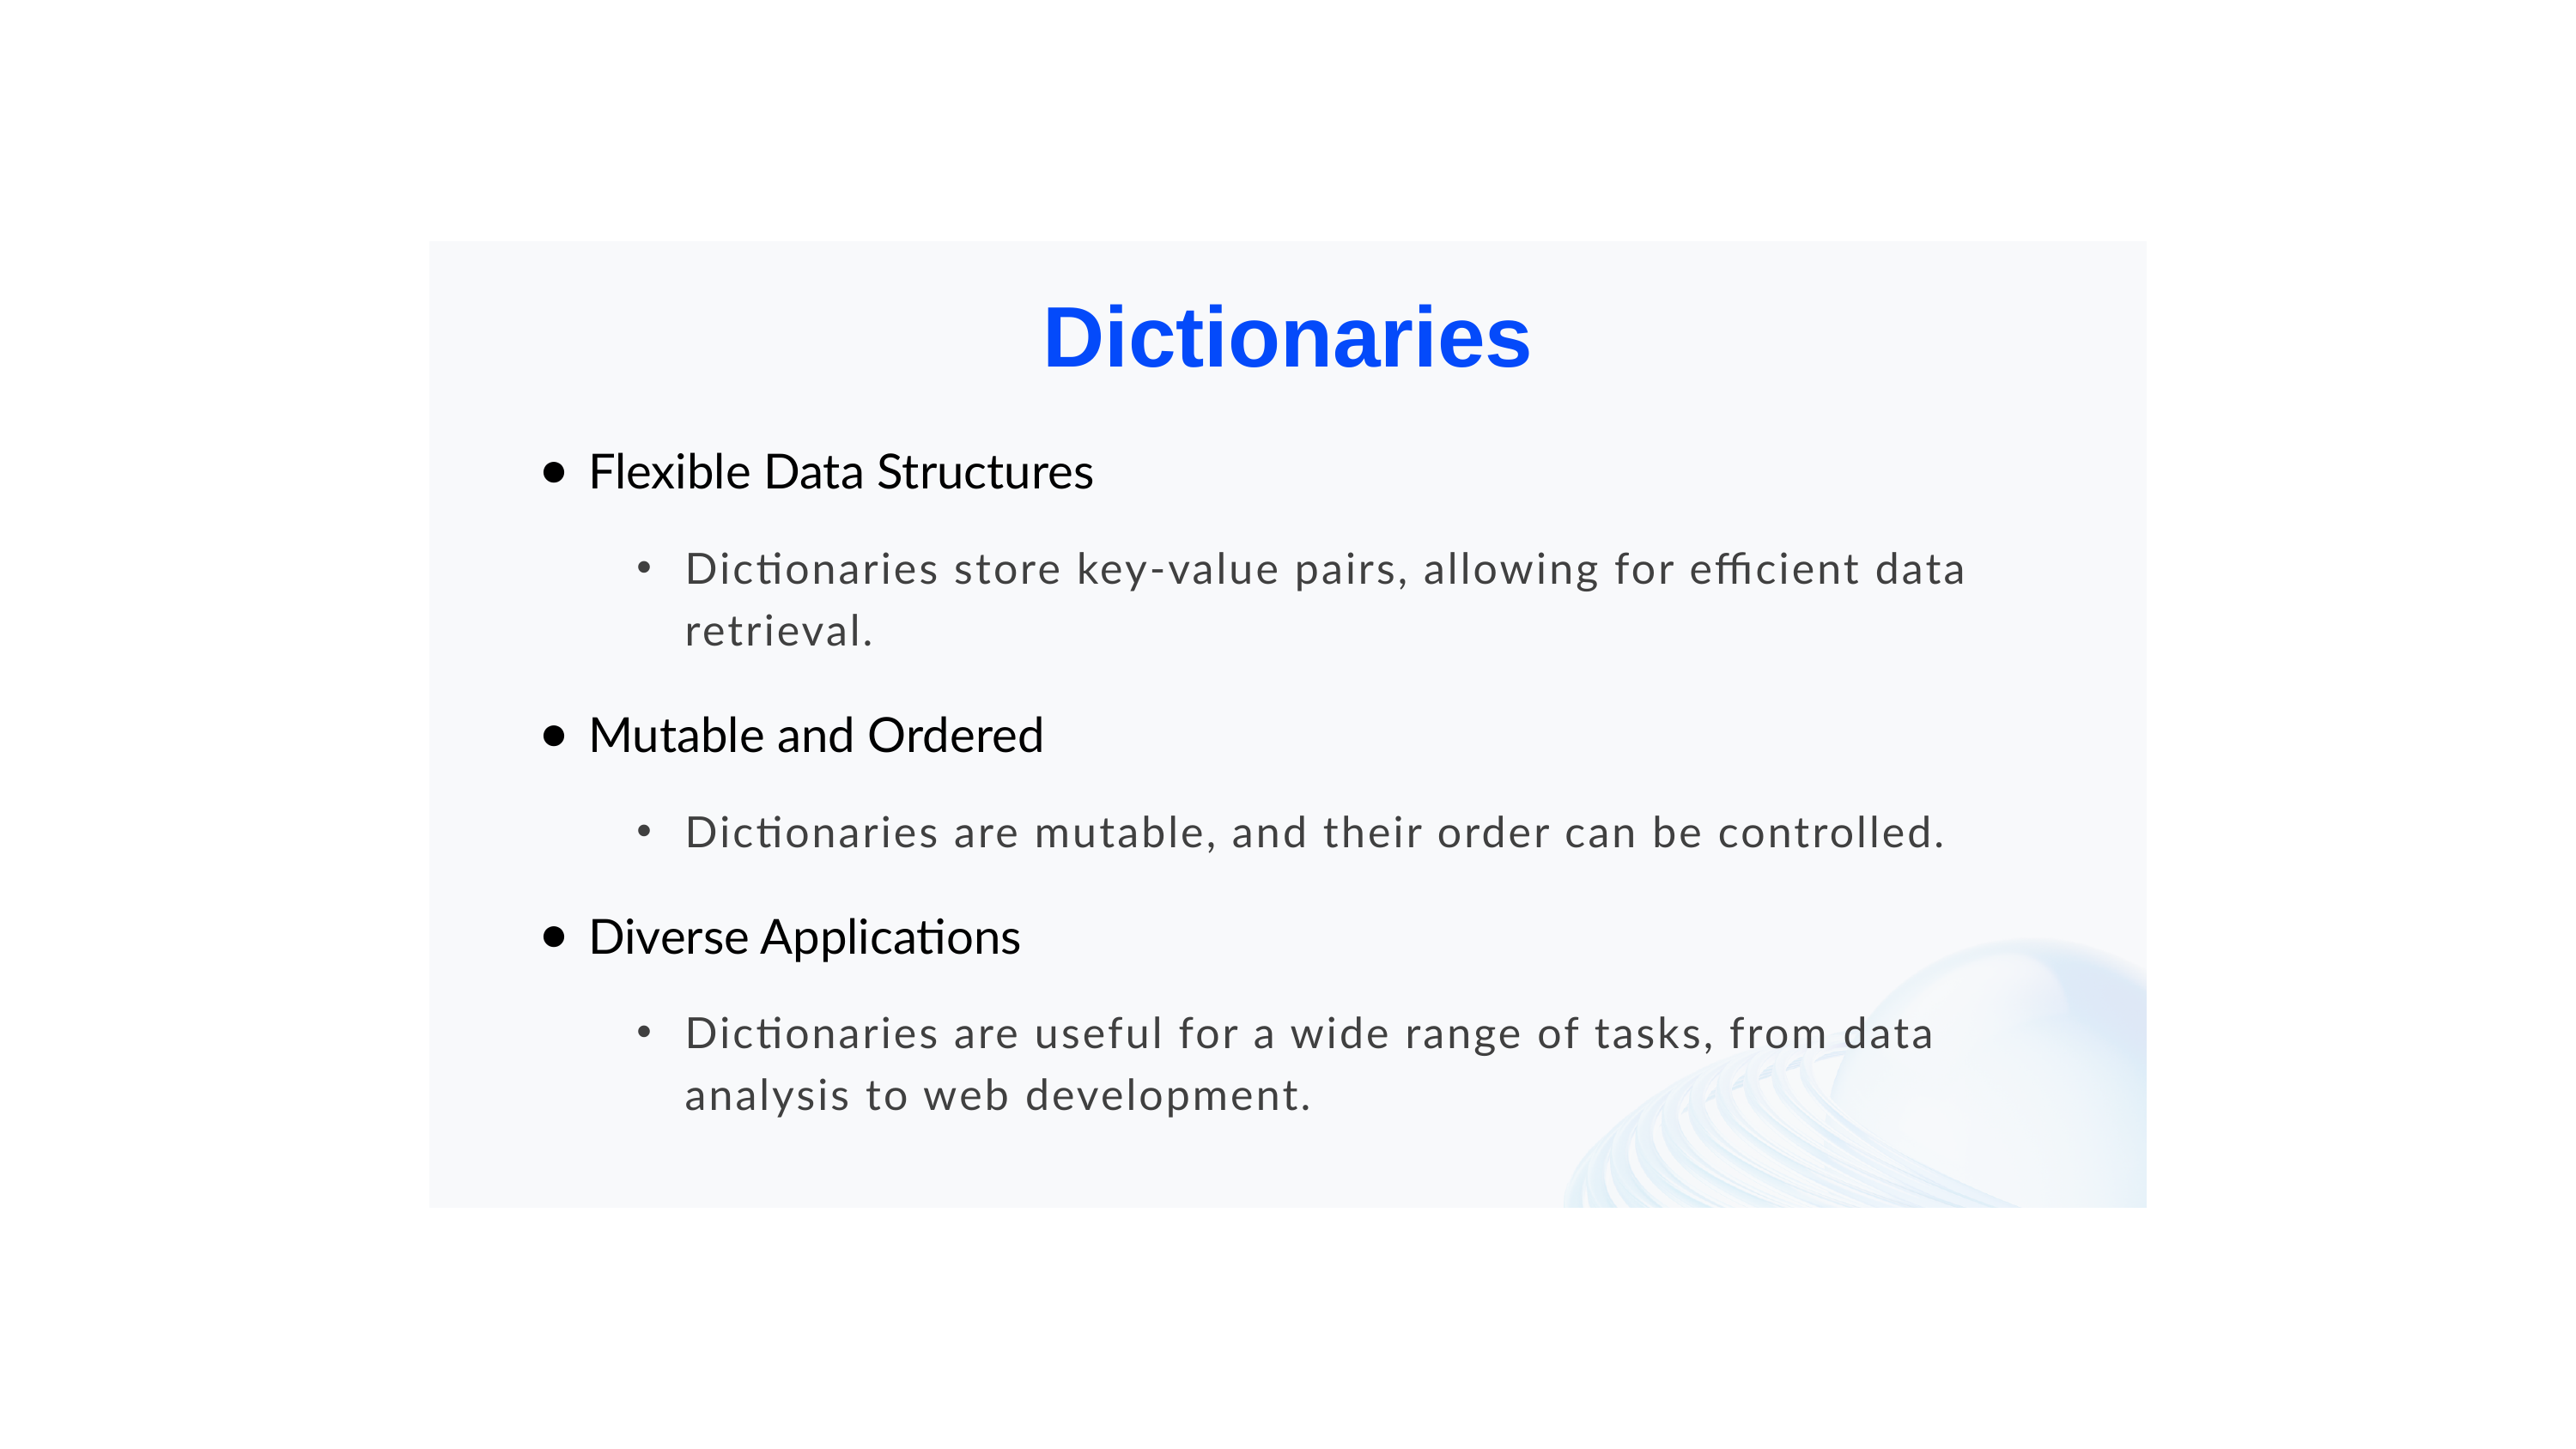

Dictionaries
Flexible Data Structures
Dictionaries store key-value pairs, allowing for efficient data retrieval.
Mutable and Ordered
Dictionaries are mutable, and their order can be controlled.
Diverse Applications
Dictionaries are useful for a wide range of tasks, from data analysis to web development.